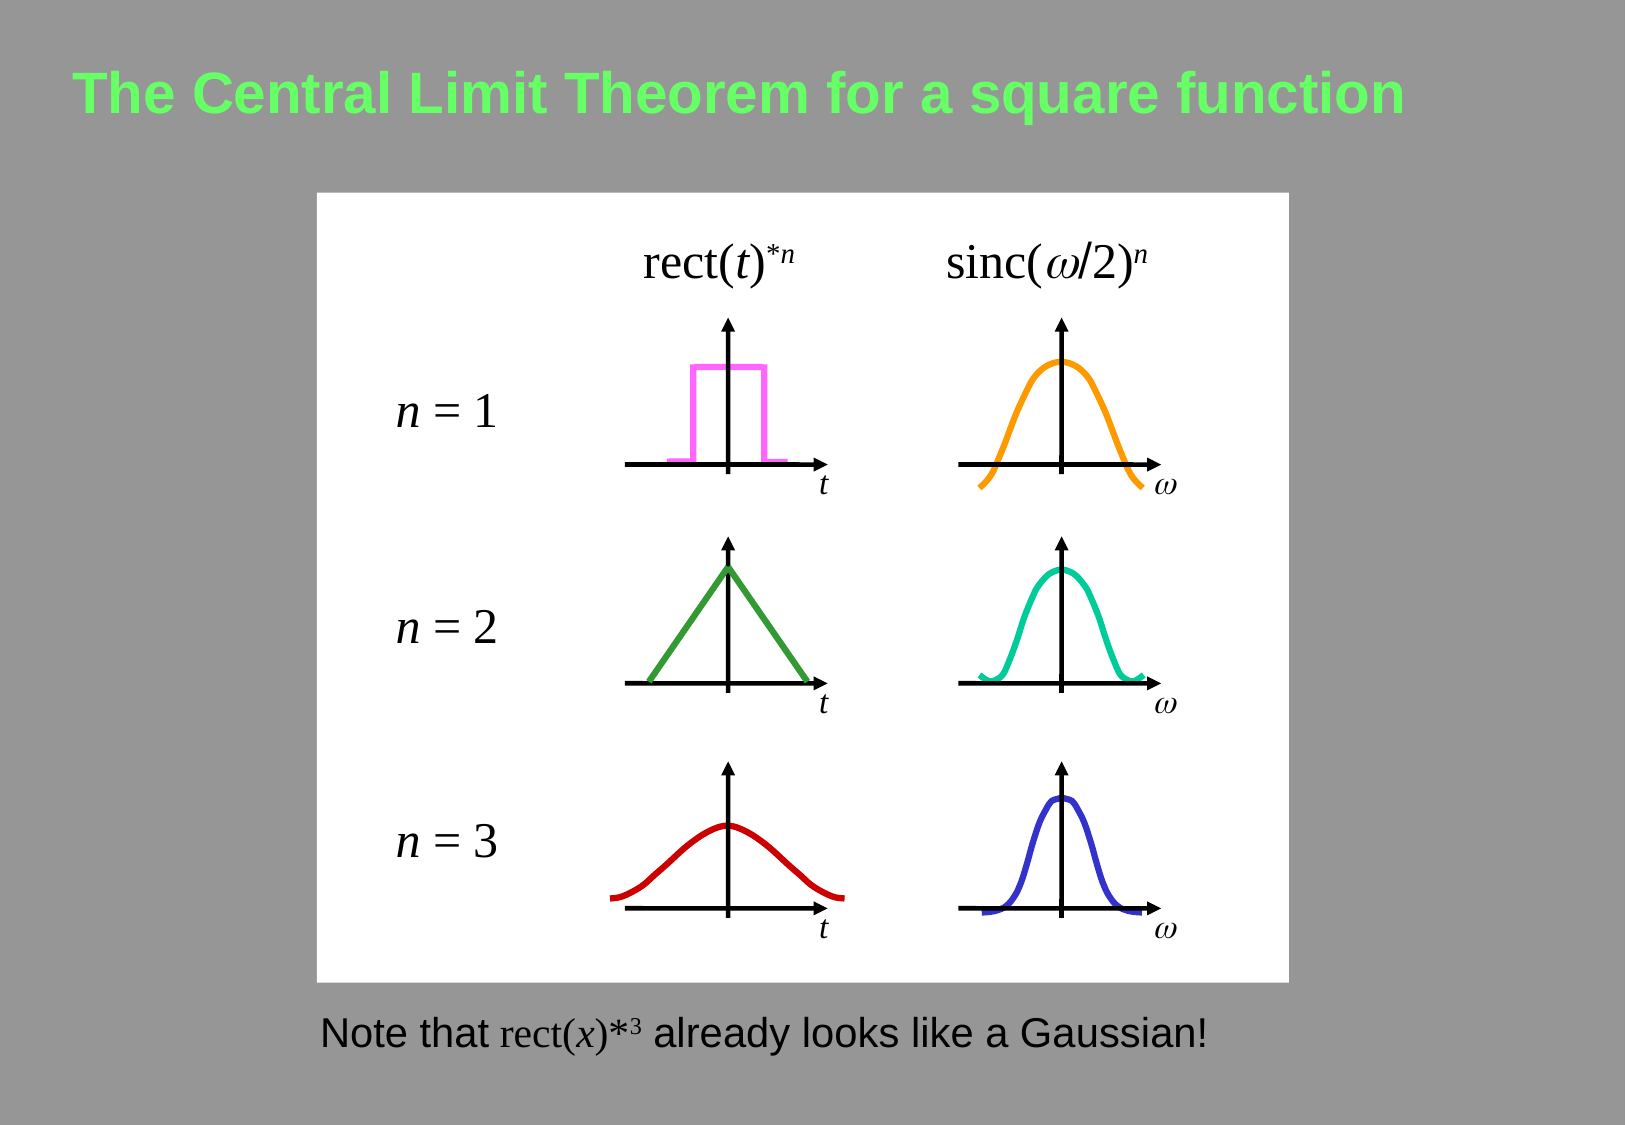

# The Central Limit Theorem for a square function

rect(t)*n
sinc(ω/2)n

t

ω

n = 1

t

ω

n = 2

t

ω

n = 3

Note that rect(x)*3 already looks like a Gaussian!